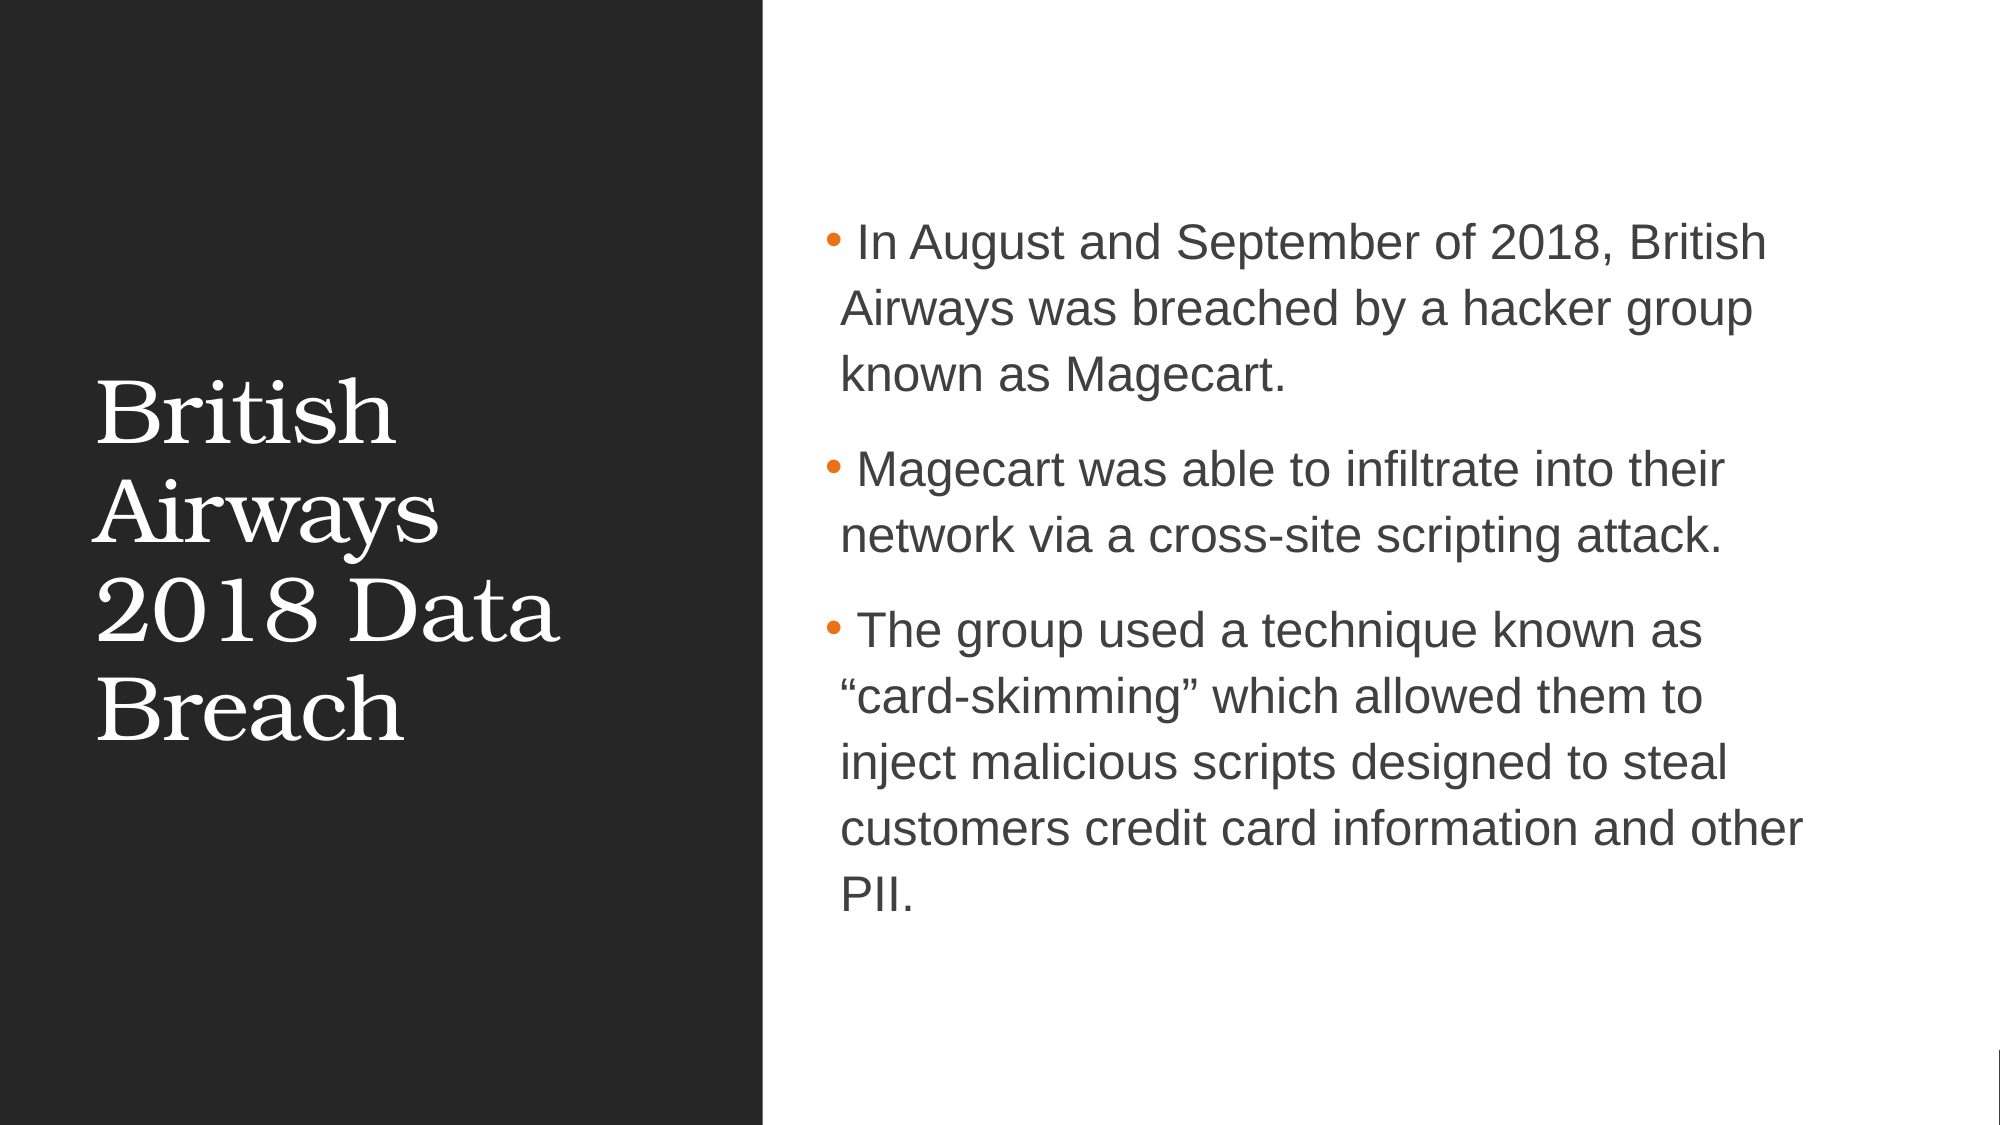

# British Airways 2018 Data Breach
 In August and September of 2018, British Airways was breached by a hacker group known as Magecart.
 Magecart was able to infiltrate into their network via a cross-site scripting attack.
 The group used a technique known as “card-skimming” which allowed them to inject malicious scripts designed to steal customers credit card information and other PII.